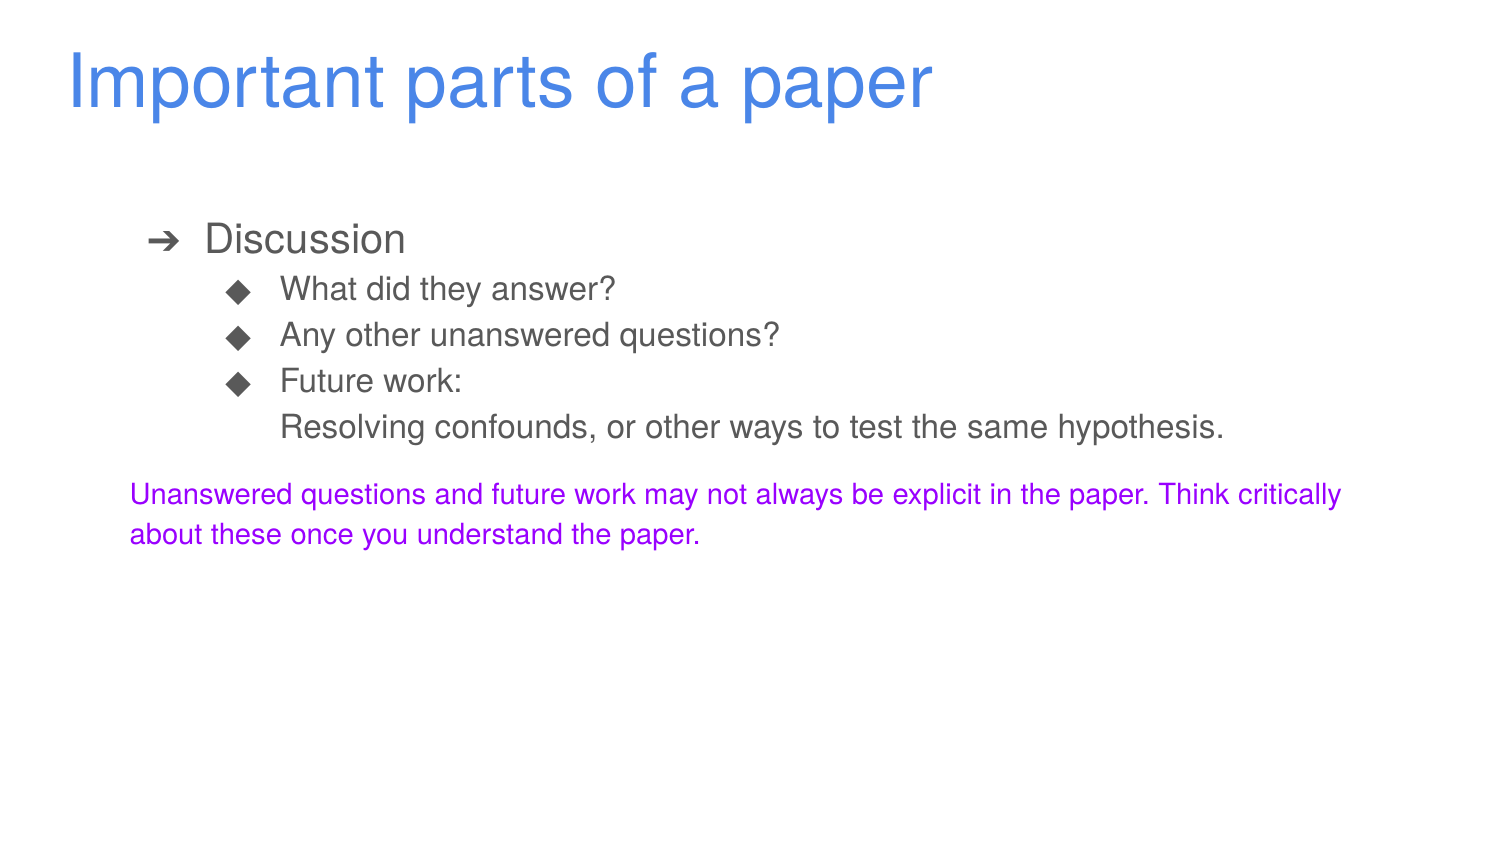

# Important parts of a paper
Discussion
What did they answer?
Any other unanswered questions?
Future work:
Resolving confounds, or other ways to test the same hypothesis.
Unanswered questions and future work may not always be explicit in the paper. Think critically about these once you understand the paper.